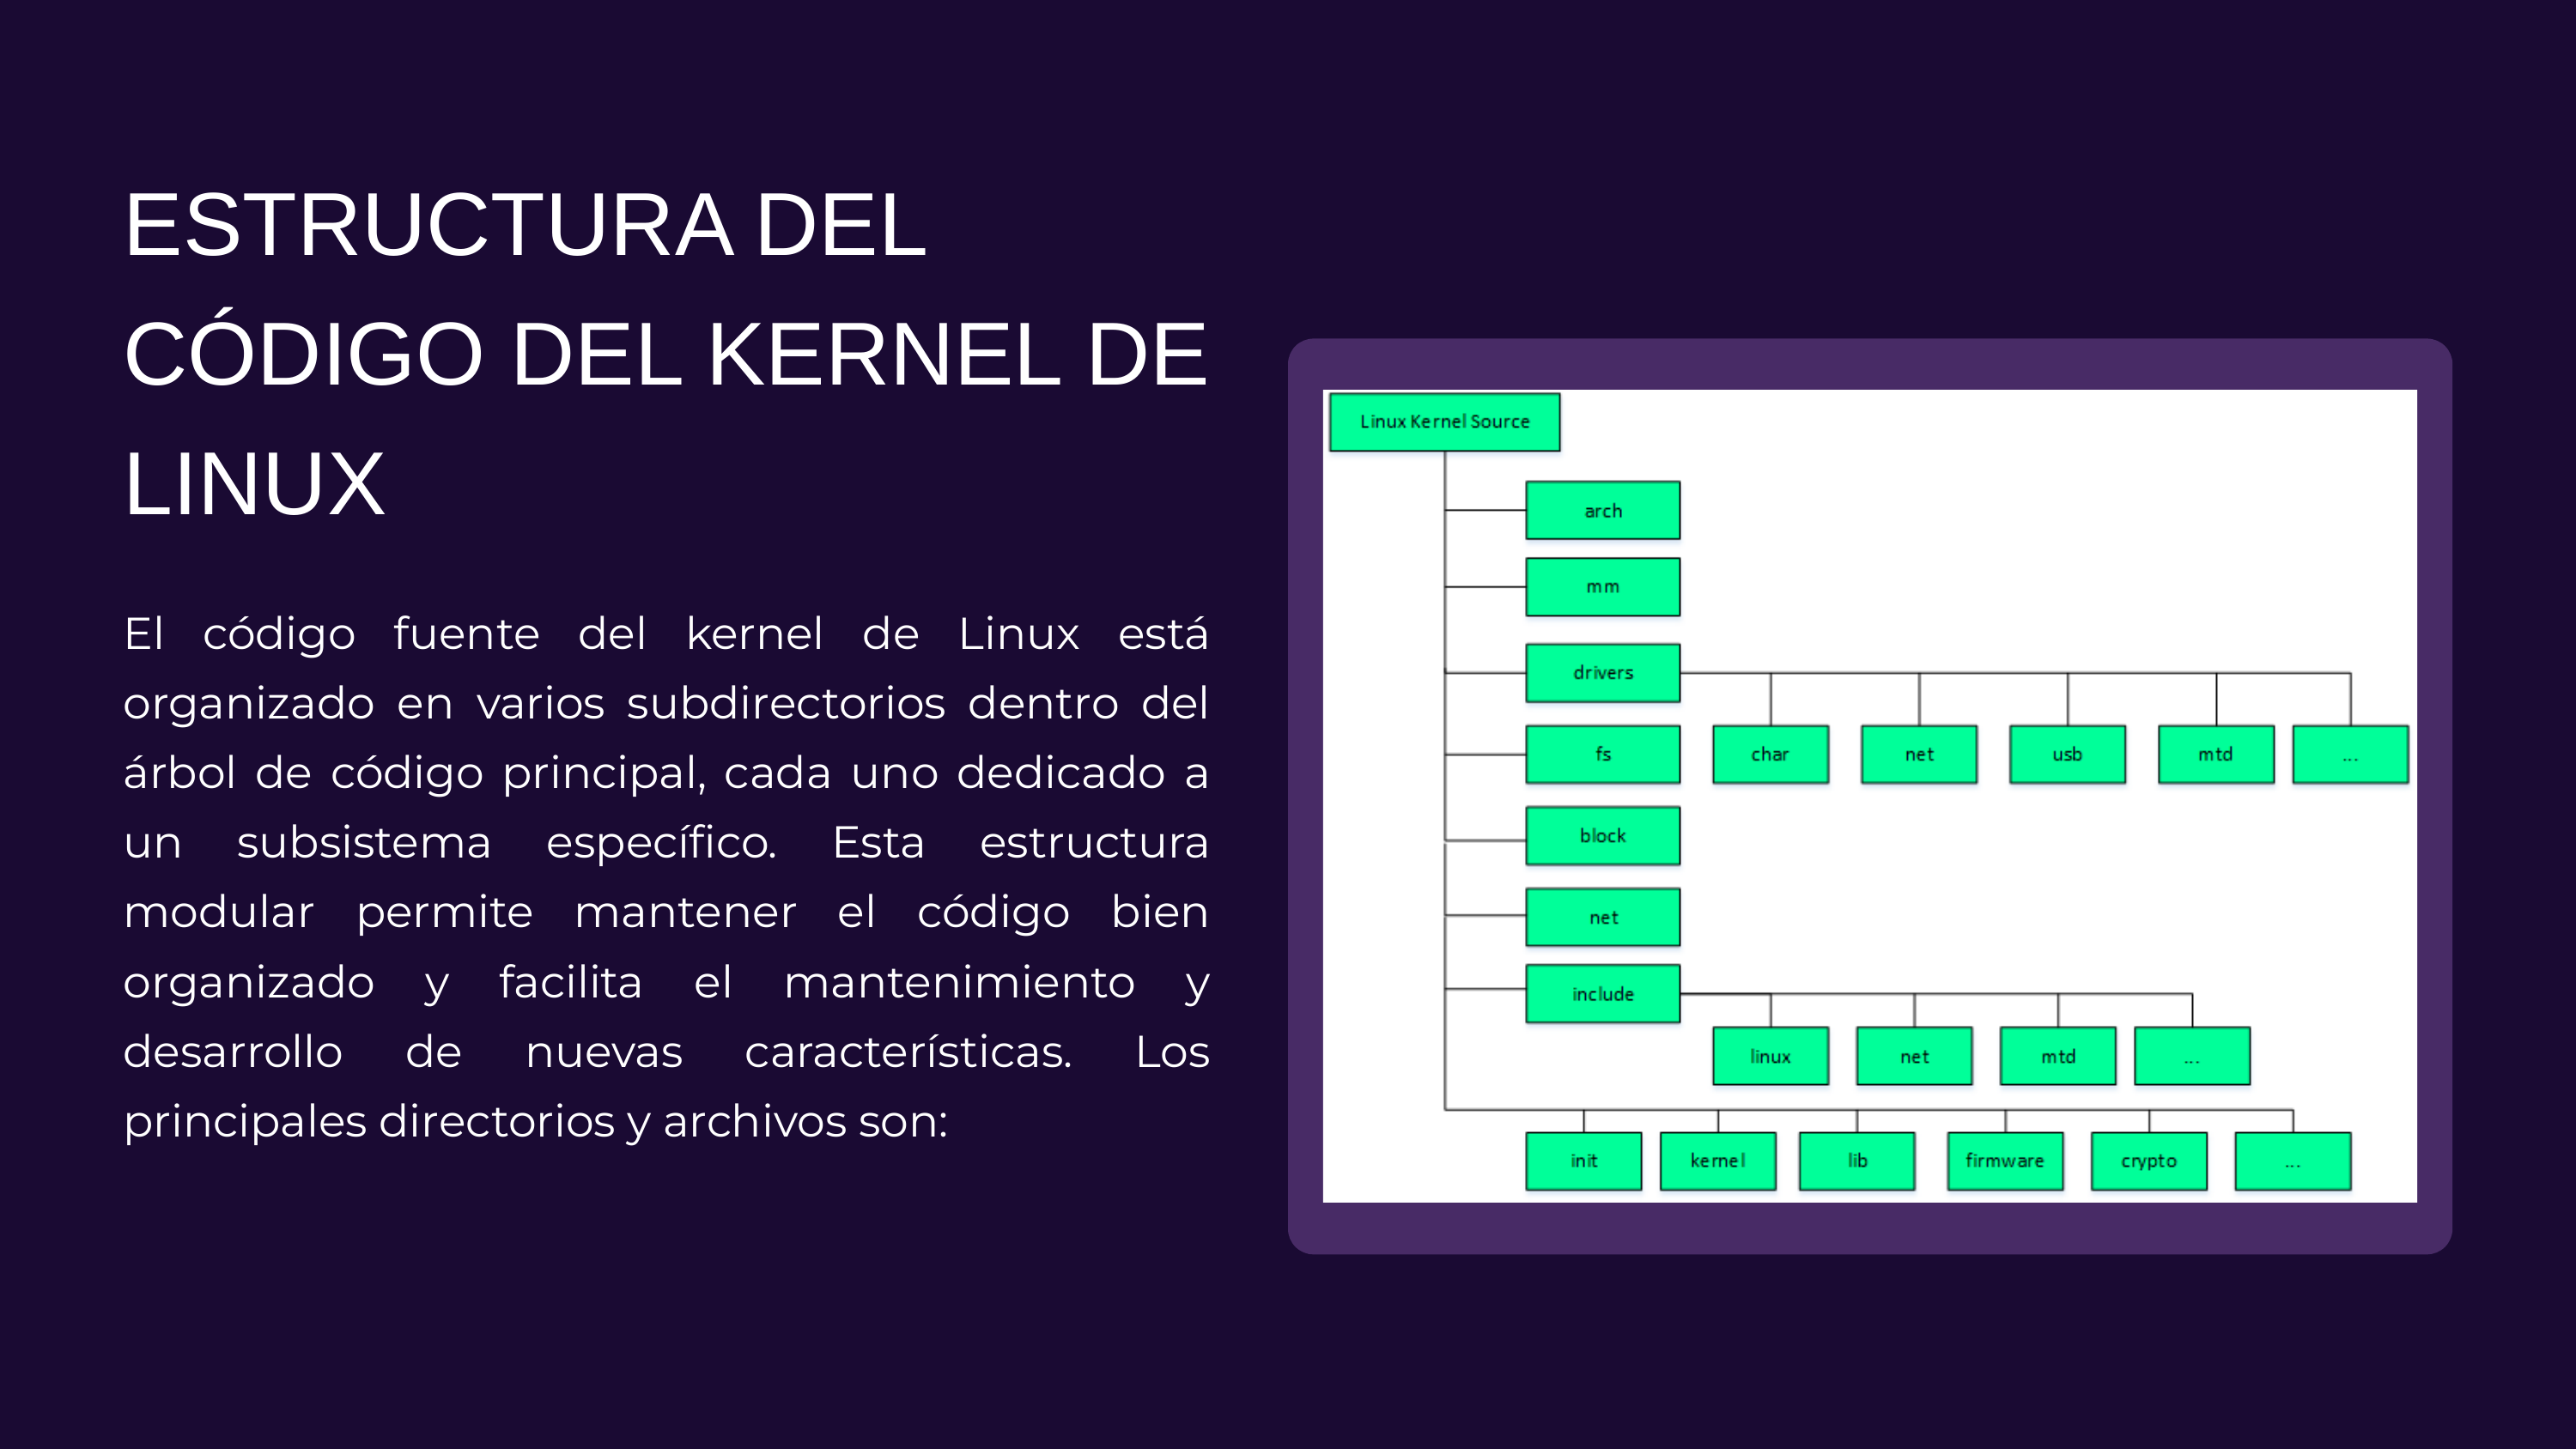

ESTRUCTURA DEL CÓDIGO DEL KERNEL DE LINUX

El código fuente del kernel de Linux está organizado en varios subdirectorios dentro del árbol de código principal, cada uno dedicado a un subsistema específico. Esta estructura modular permite mantener el código bien organizado y facilita el mantenimiento y desarrollo de nuevas características. Los principales directorios y archivos son: